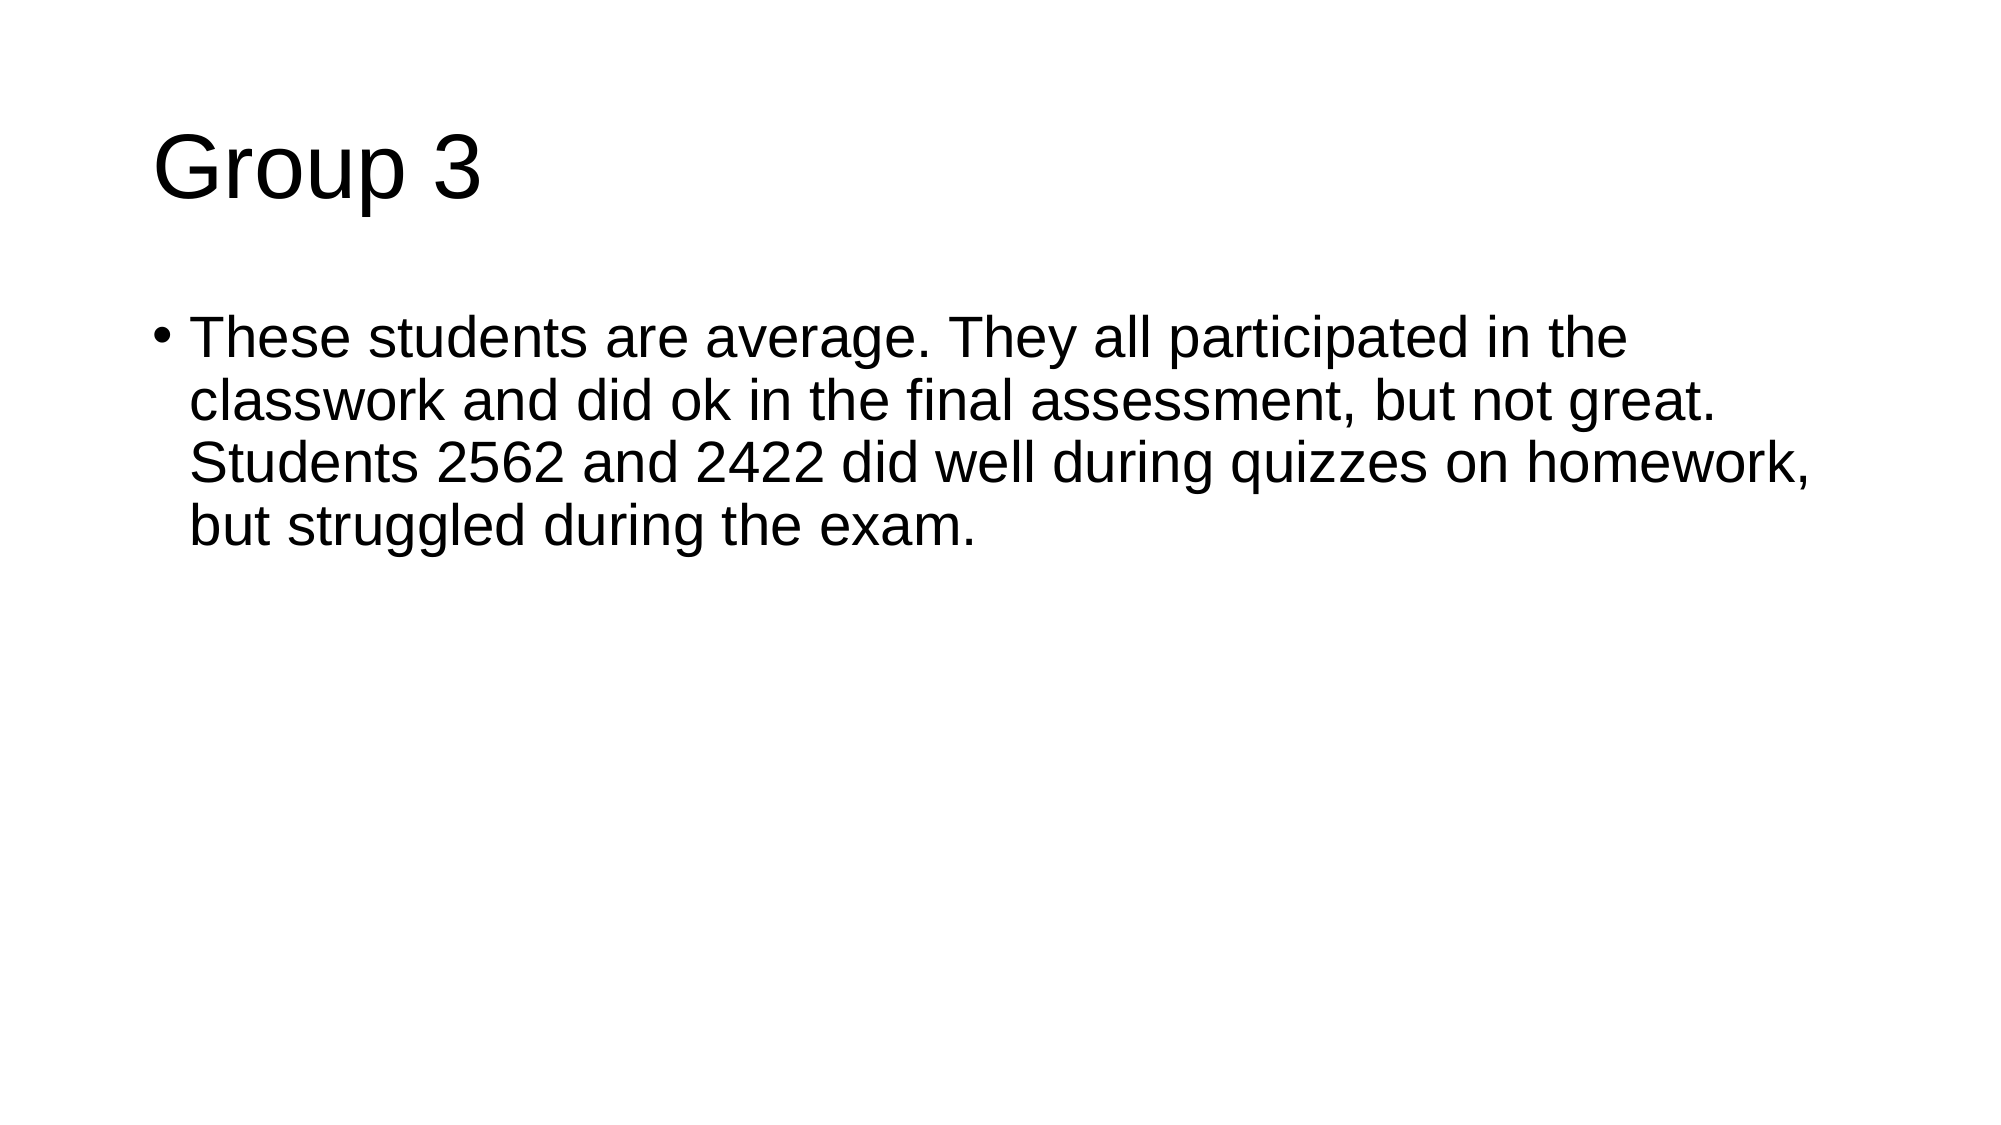

# Group 3
These students are average. They all participated in the classwork and did ok in the final assessment, but not great.  Students 2562 and 2422 did well during quizzes on homework, but struggled during the exam.